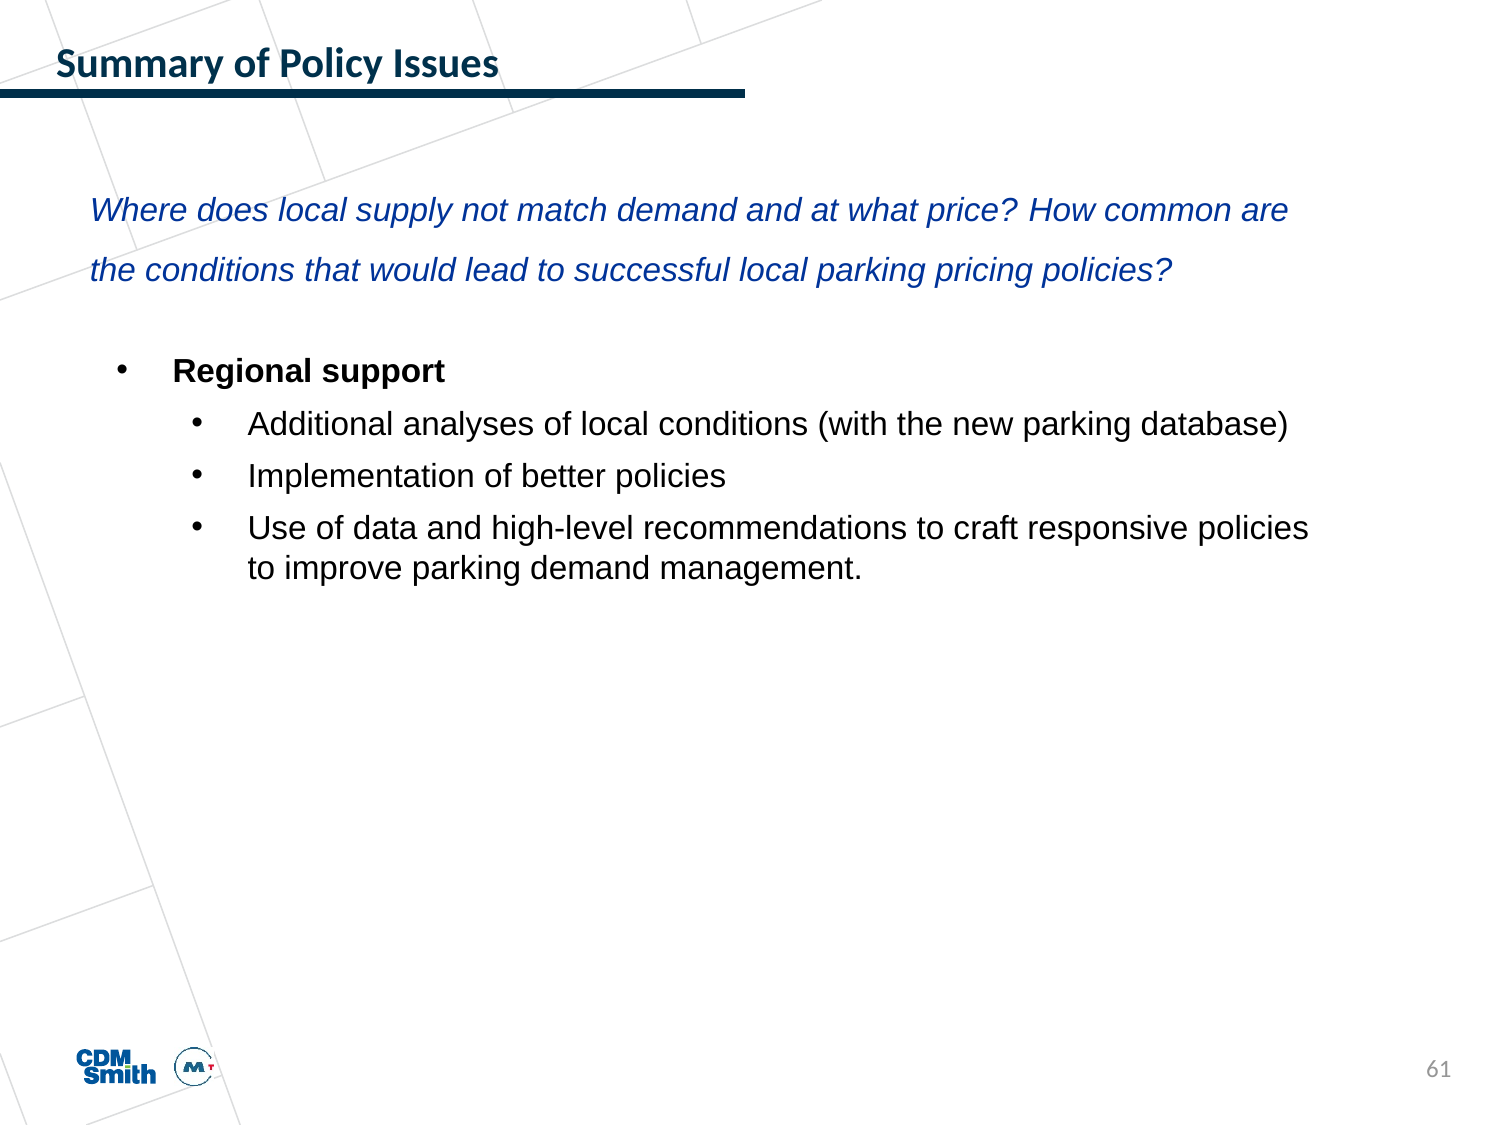

# Summary of Policy Issues
Where does local supply not match demand and at what price? How common are the conditions that would lead to successful local parking pricing policies?

Regional support
Additional analyses of local conditions (with the new parking database)
Implementation of better policies
Use of data and high-level recommendations to craft responsive policies to improve parking demand management.
61